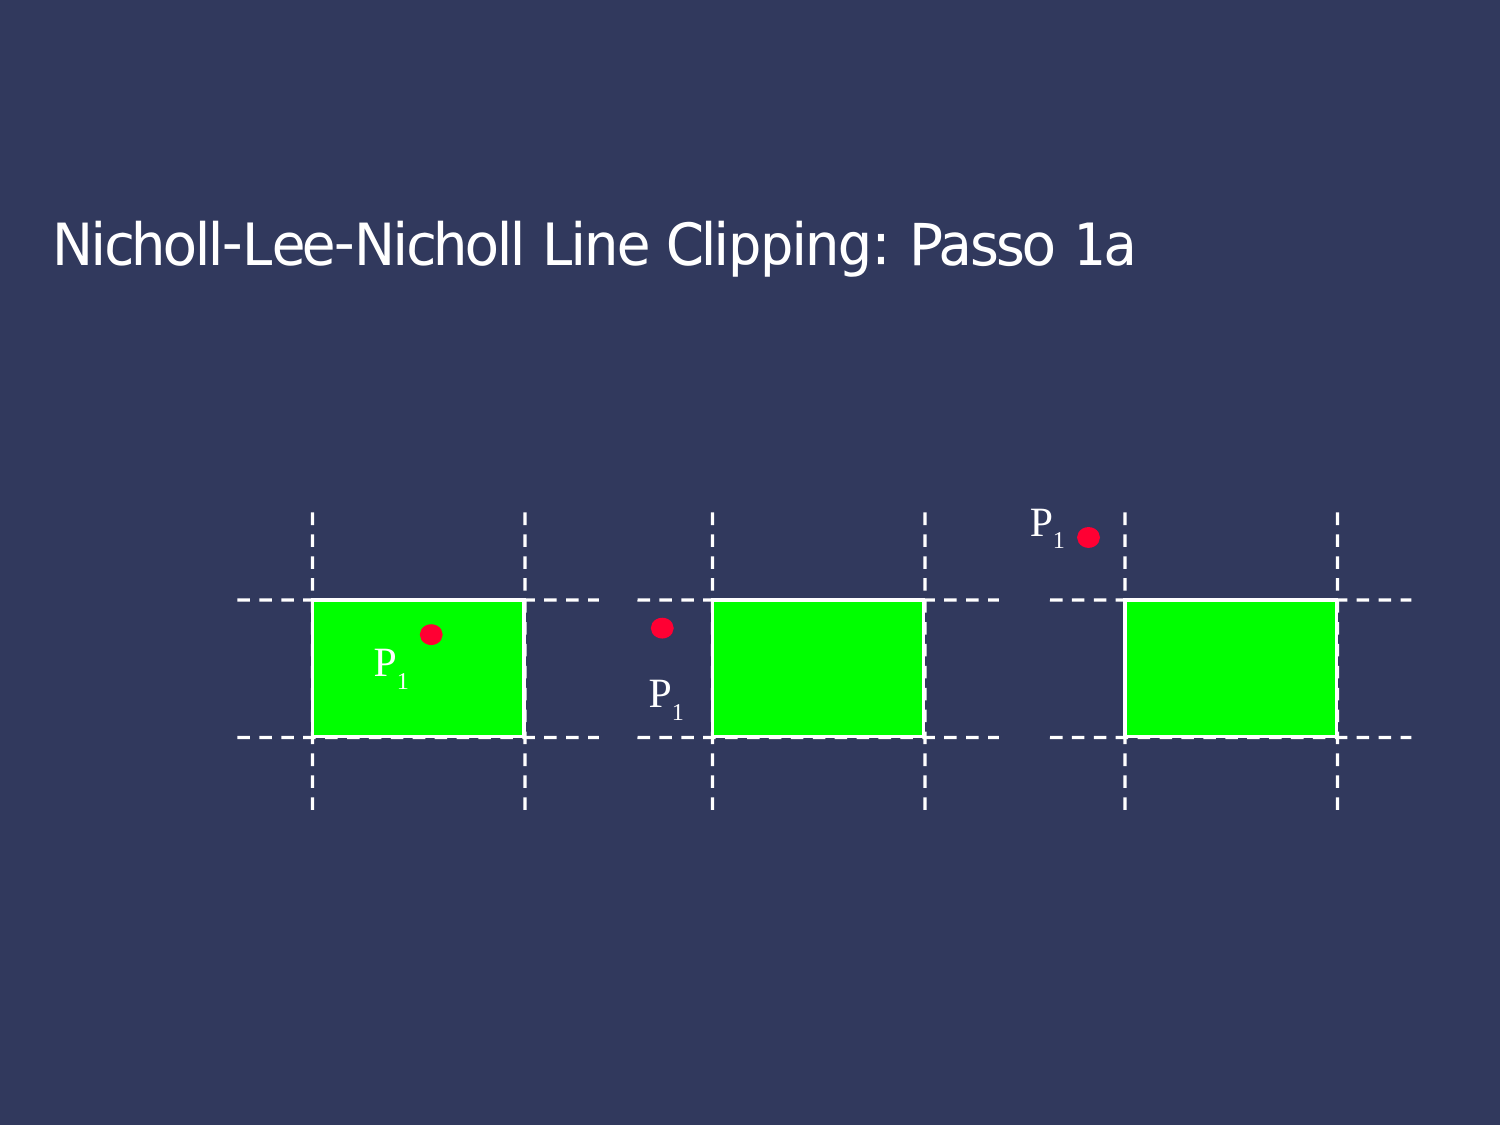

Nicholl-Lee-Nicholl Line Clipping: Passo 1a
P1

P1
P1